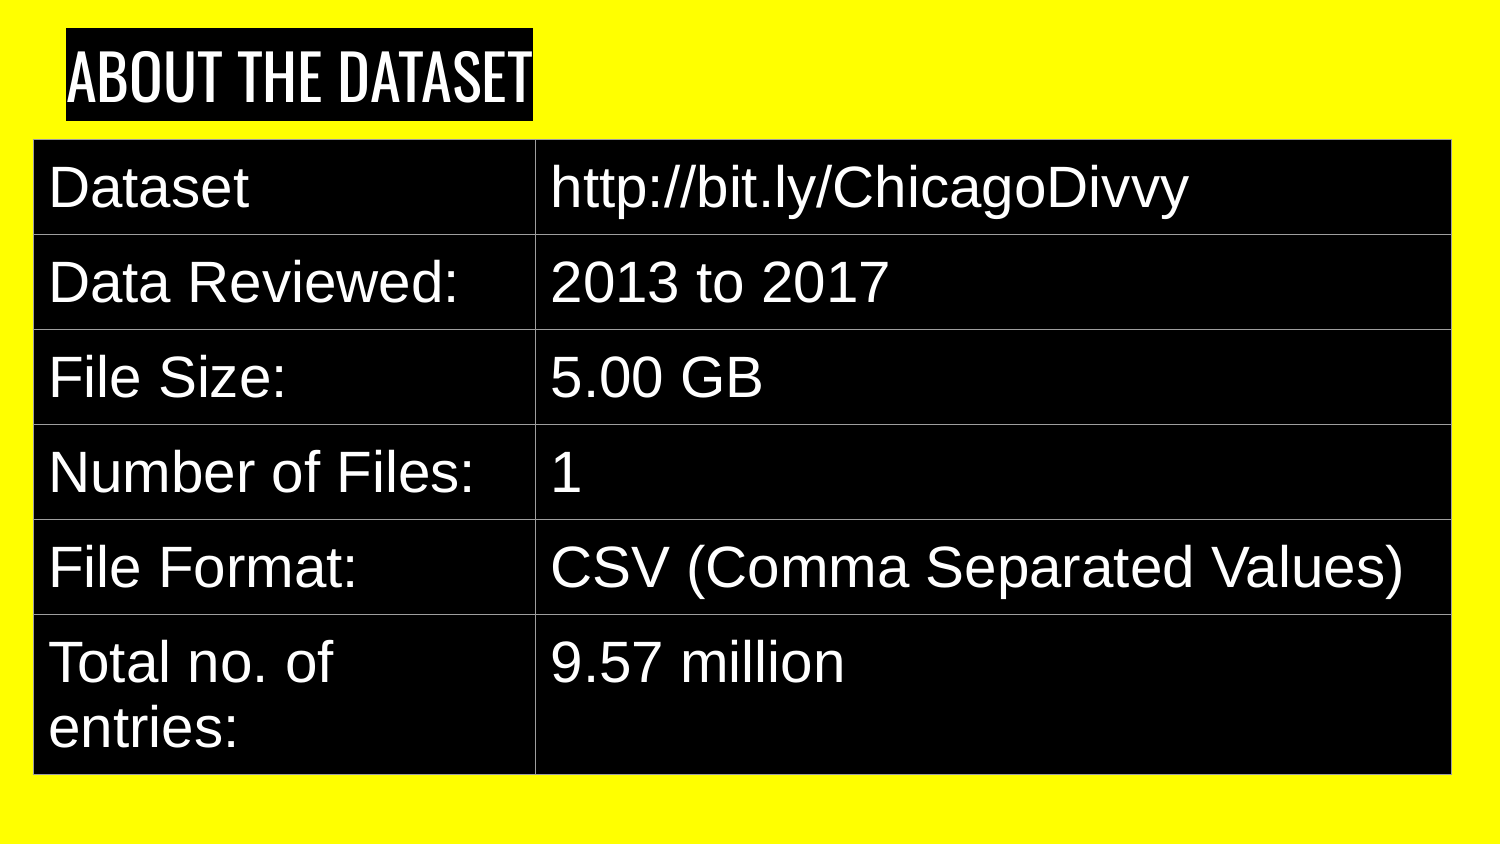

# ABOUT THE DATASET
| Dataset | http://bit.ly/ChicagoDivvy |
| --- | --- |
| Data Reviewed: | 2013 to 2017 |
| File Size: | 5.00 GB |
| Number of Files: | 1 |
| File Format: | CSV (Comma Separated Values) |
| Total no. of entries: | 9.57 million |